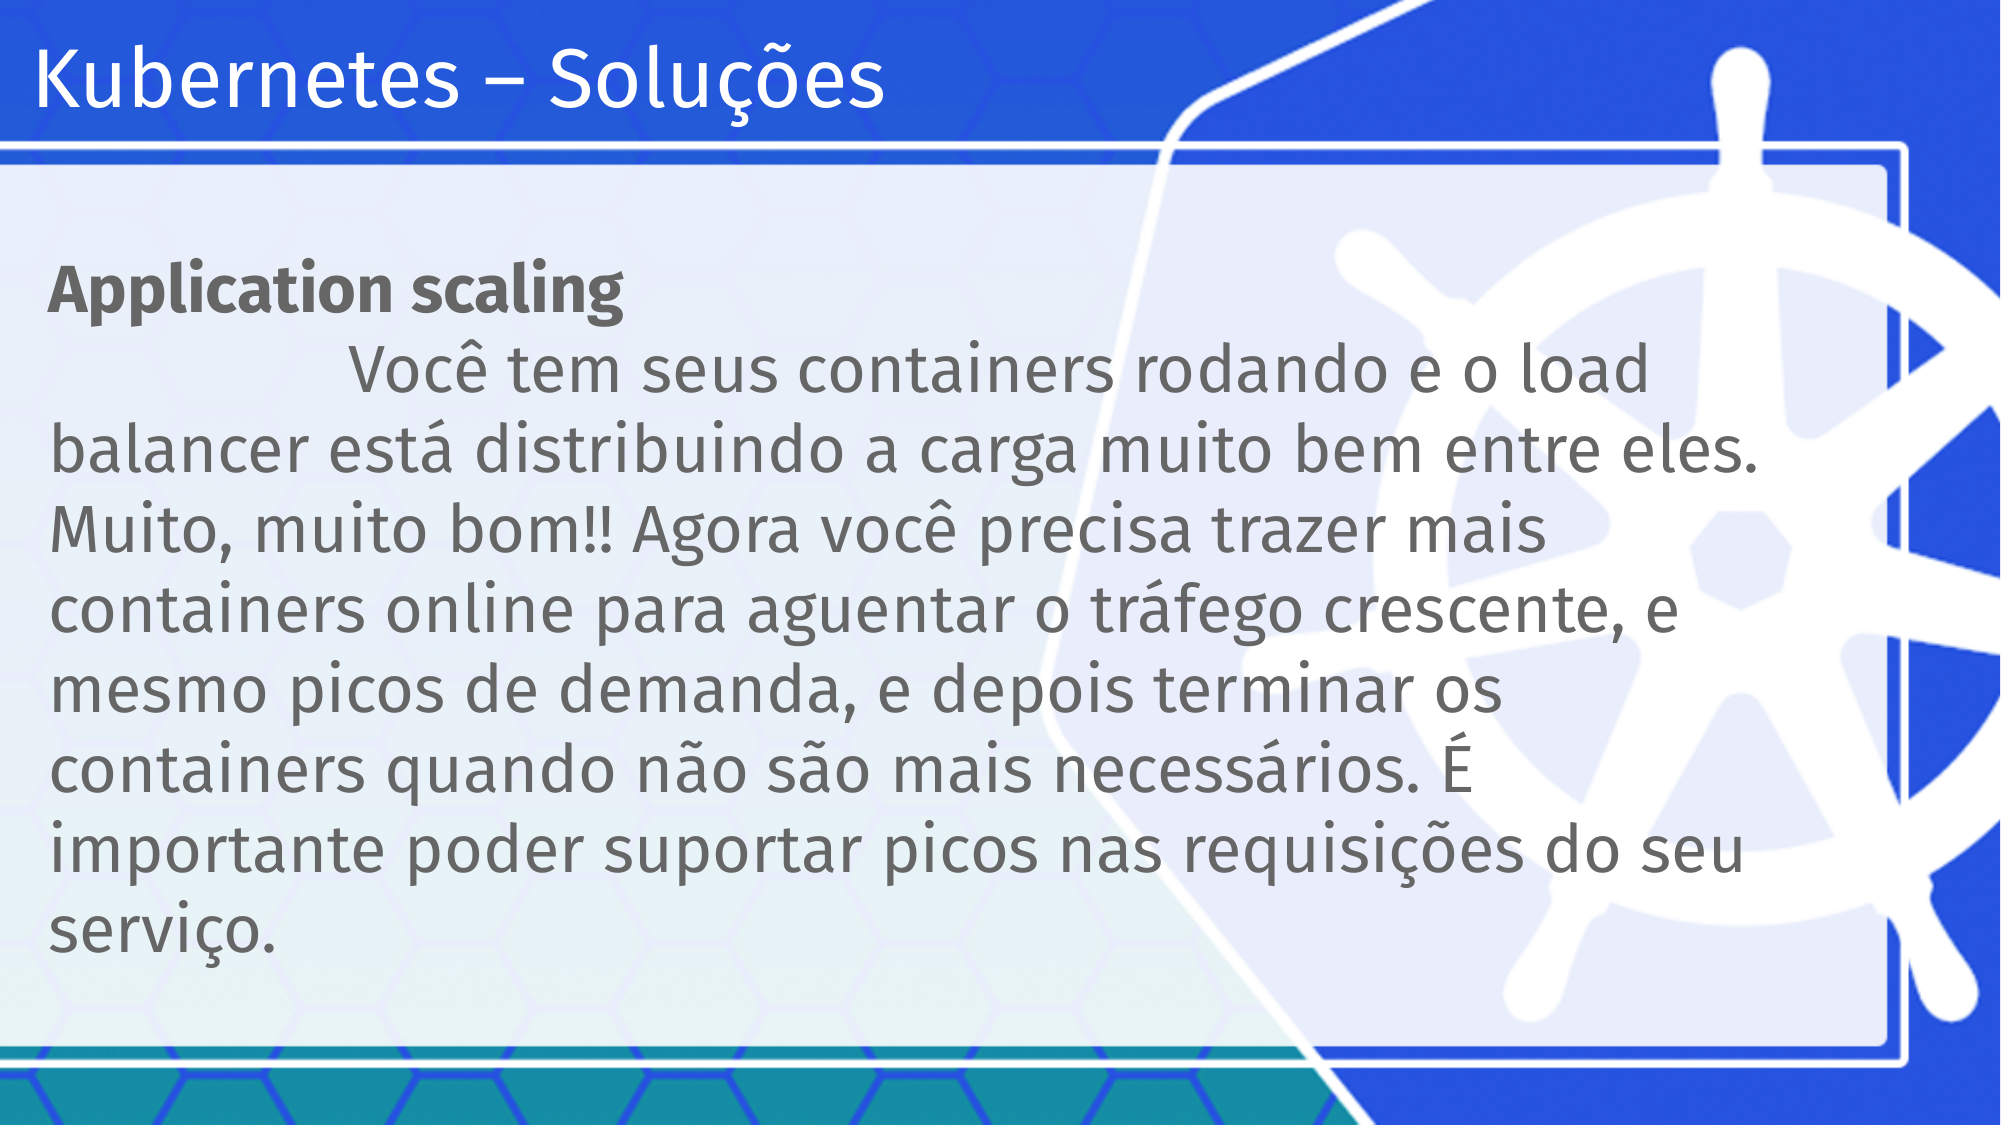

Kubernetes – Soluções
Application scaling
		Você tem seus containers rodando e o load balancer está distribuindo a carga muito bem entre eles. Muito, muito bom!! Agora você precisa trazer mais containers online para aguentar o tráfego crescente, e mesmo picos de demanda, e depois terminar os containers quando não são mais necessários. É importante poder suportar picos nas requisições do seu serviço.